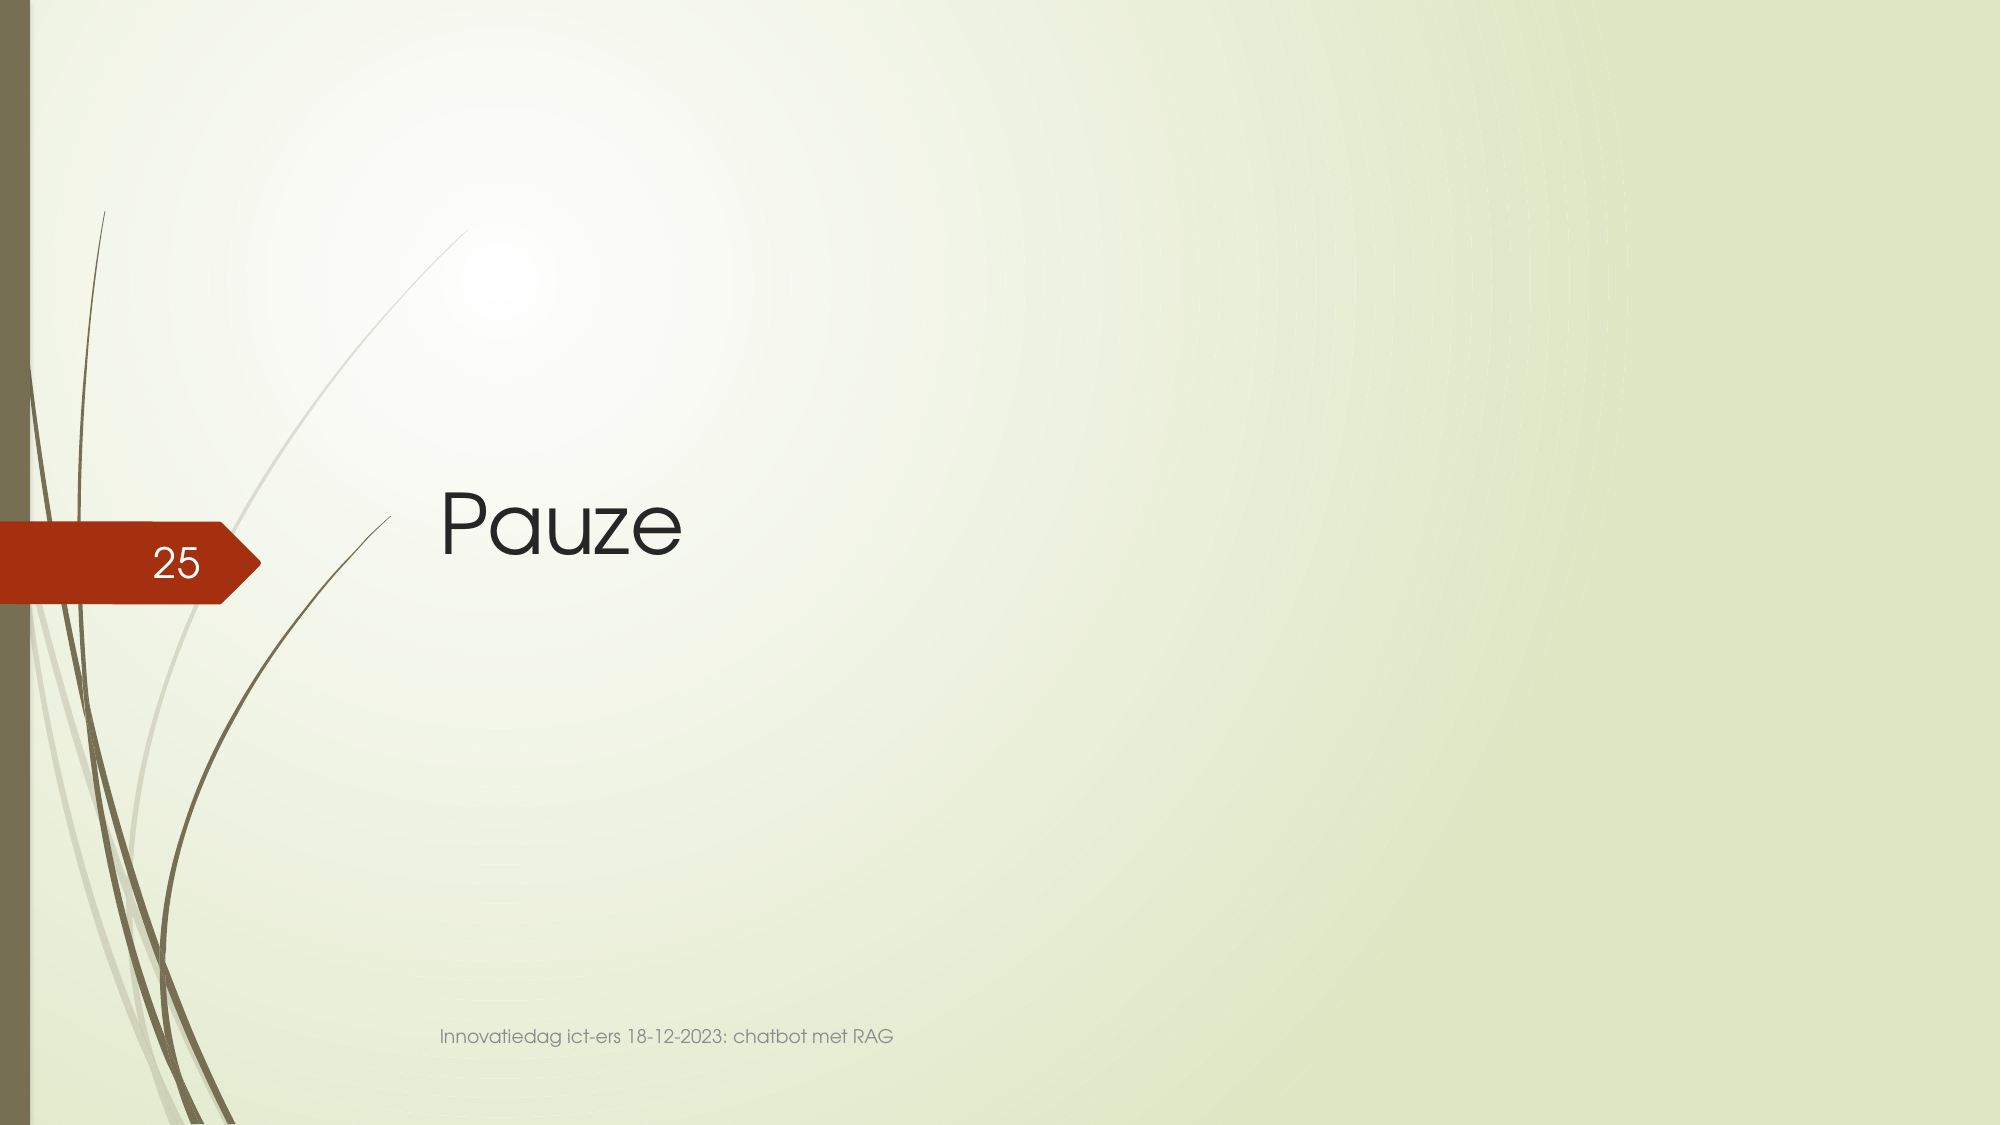

# Pauze
25

Innovatiedag ict-ers 18-12-2023: chatbot met RAG